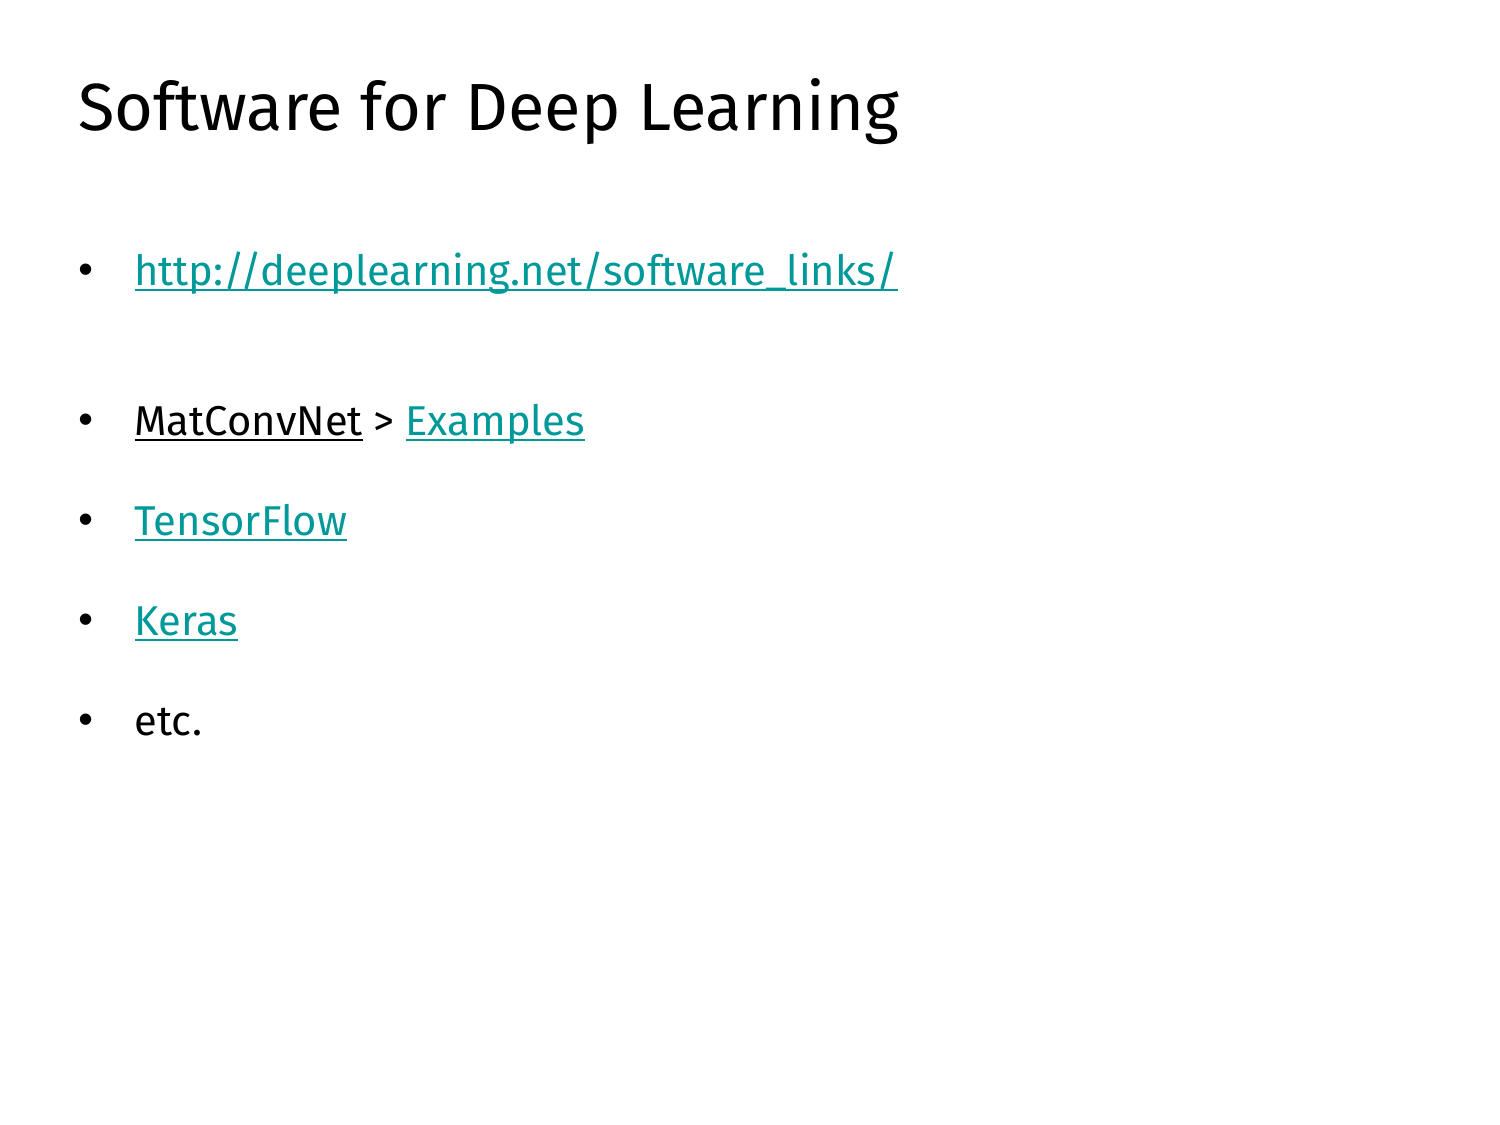

Software for Deep Learning

http://deeplearning.net/software_links/

MatConvNet > Examples

TensorFlow

Keras

etc.